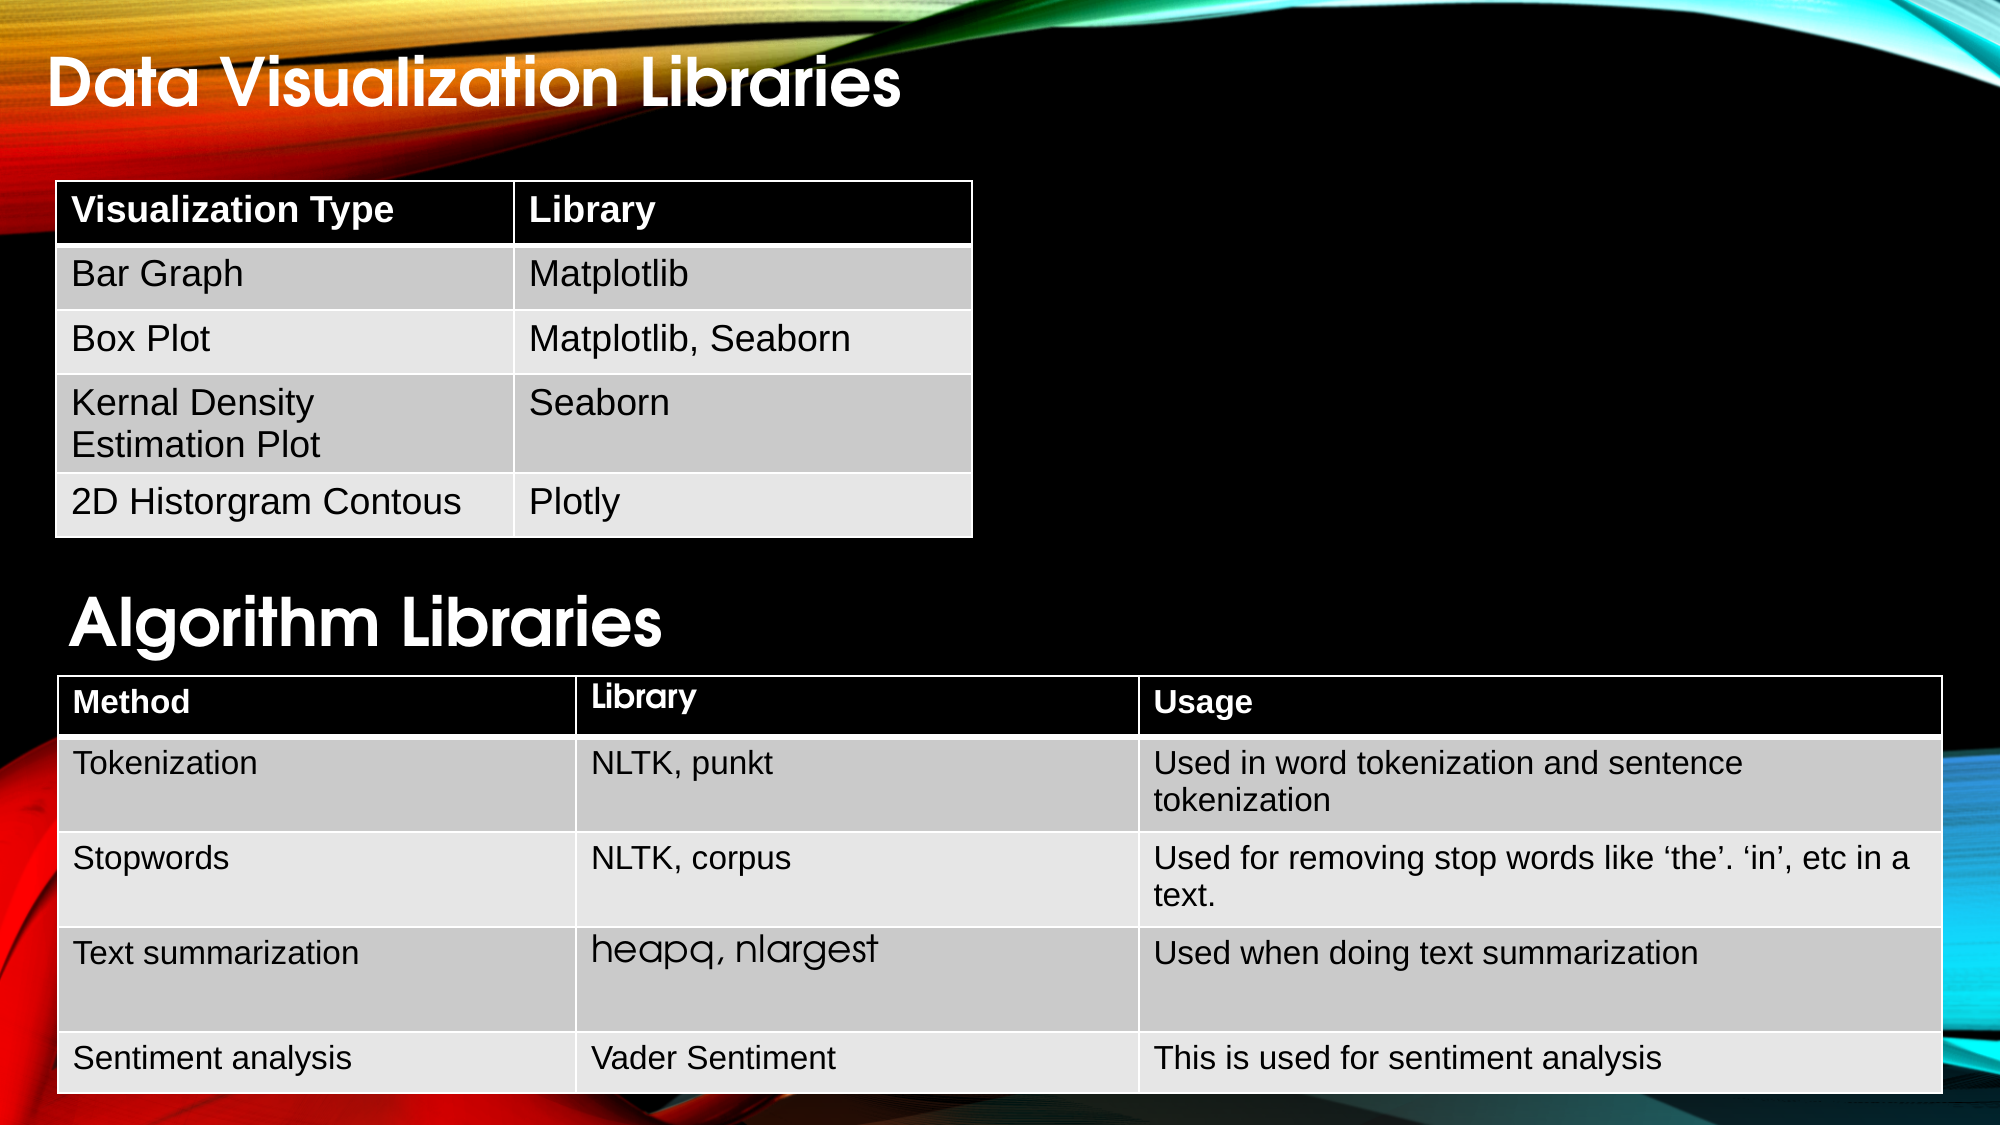

Data Visualization Libraries
| Visualization Type | Library |
| --- | --- |
| Bar Graph | Matplotlib |
| Box Plot | Matplotlib, Seaborn |
| Kernal Density Estimation Plot | Seaborn |
| 2D Historgram Contous | Plotly |
Algorithm Libraries
| Method | Library | Usage |
| --- | --- | --- |
| Tokenization | NLTK, punkt | Used in word tokenization and sentence tokenization |
| Stopwords | NLTK, corpus | Used for removing stop words like ‘the’. ‘in’, etc in a text. |
| Text summarization | heapq, nlargest | Used when doing text summarization |
| Sentiment analysis | Vader Sentiment | This is used for sentiment analysis |